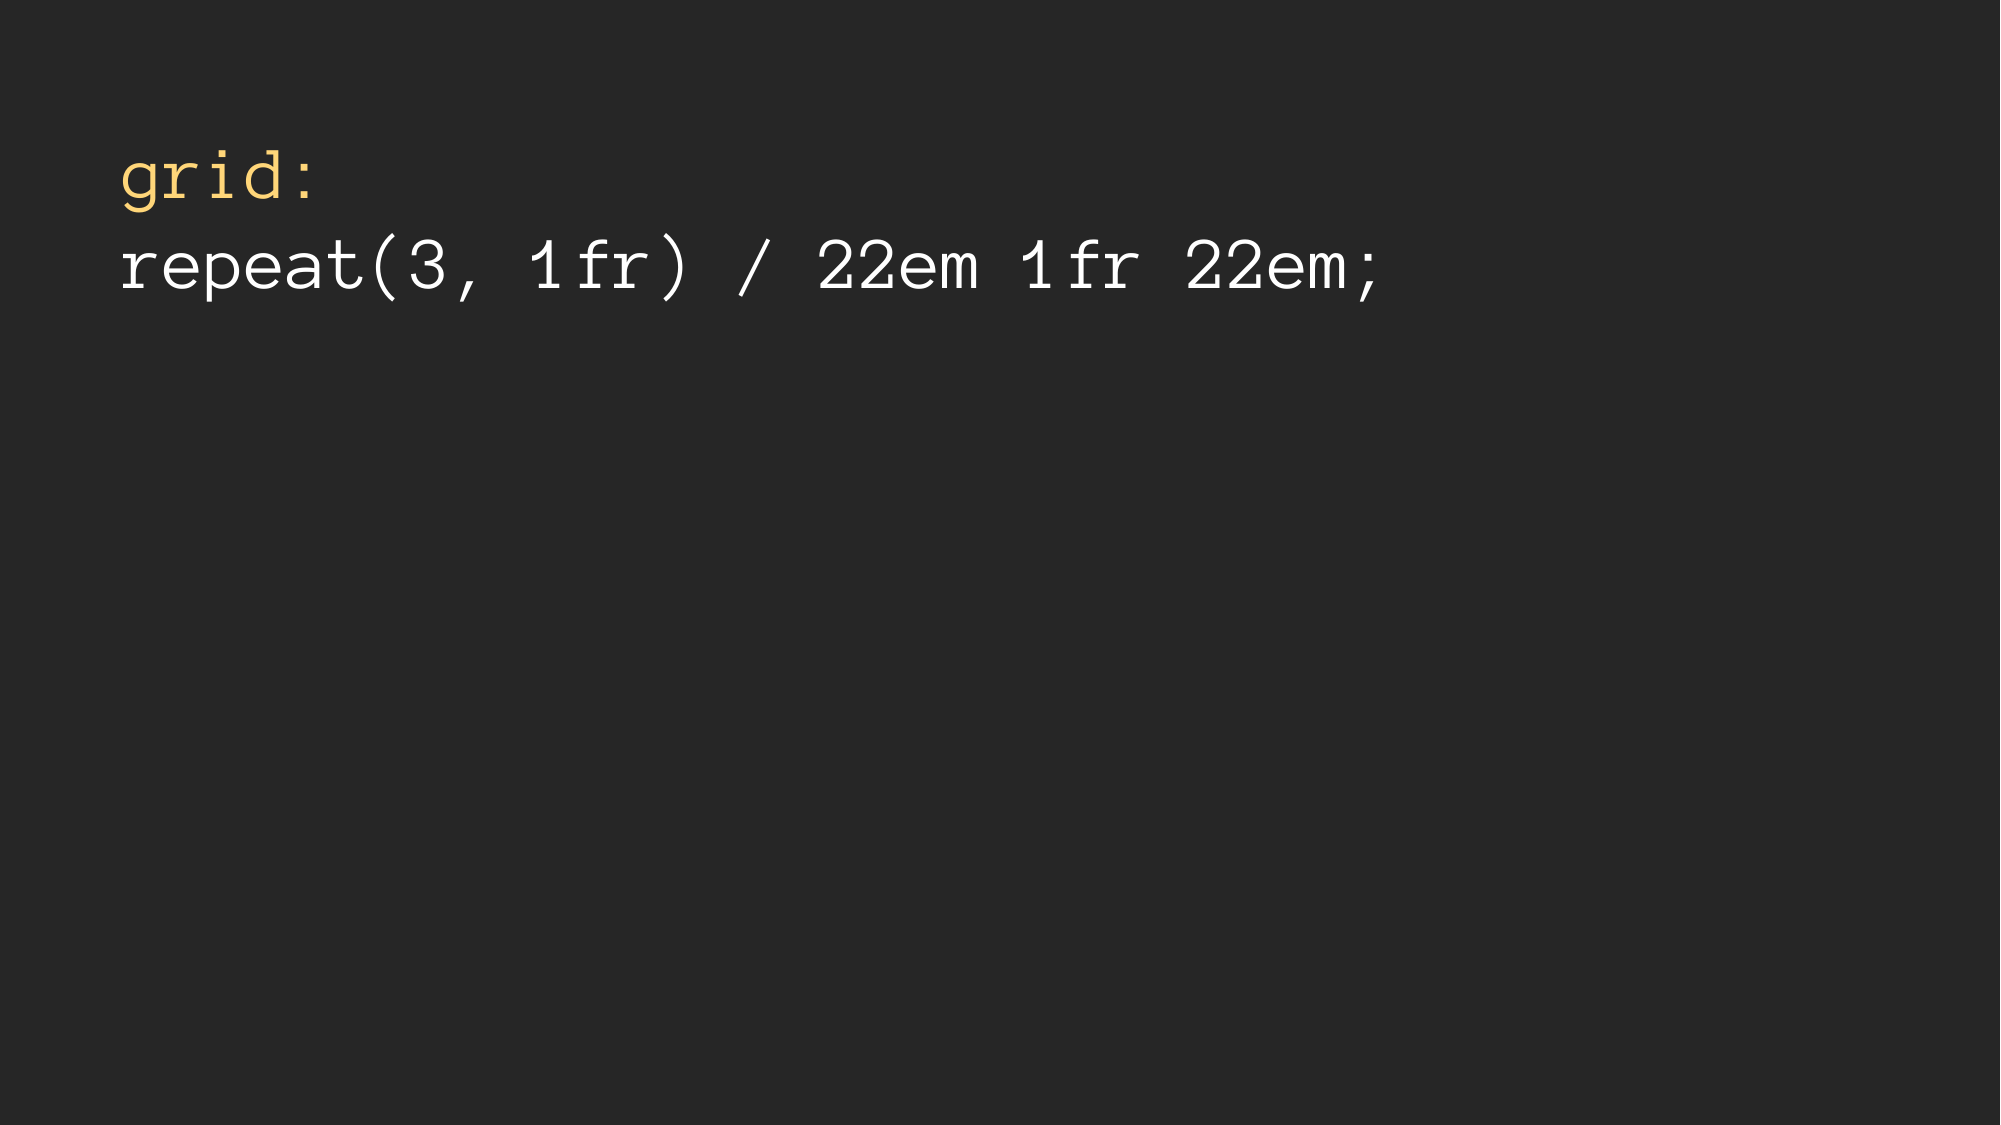

grid:
repeat(3, 1fr) / 22em 1fr 22em;